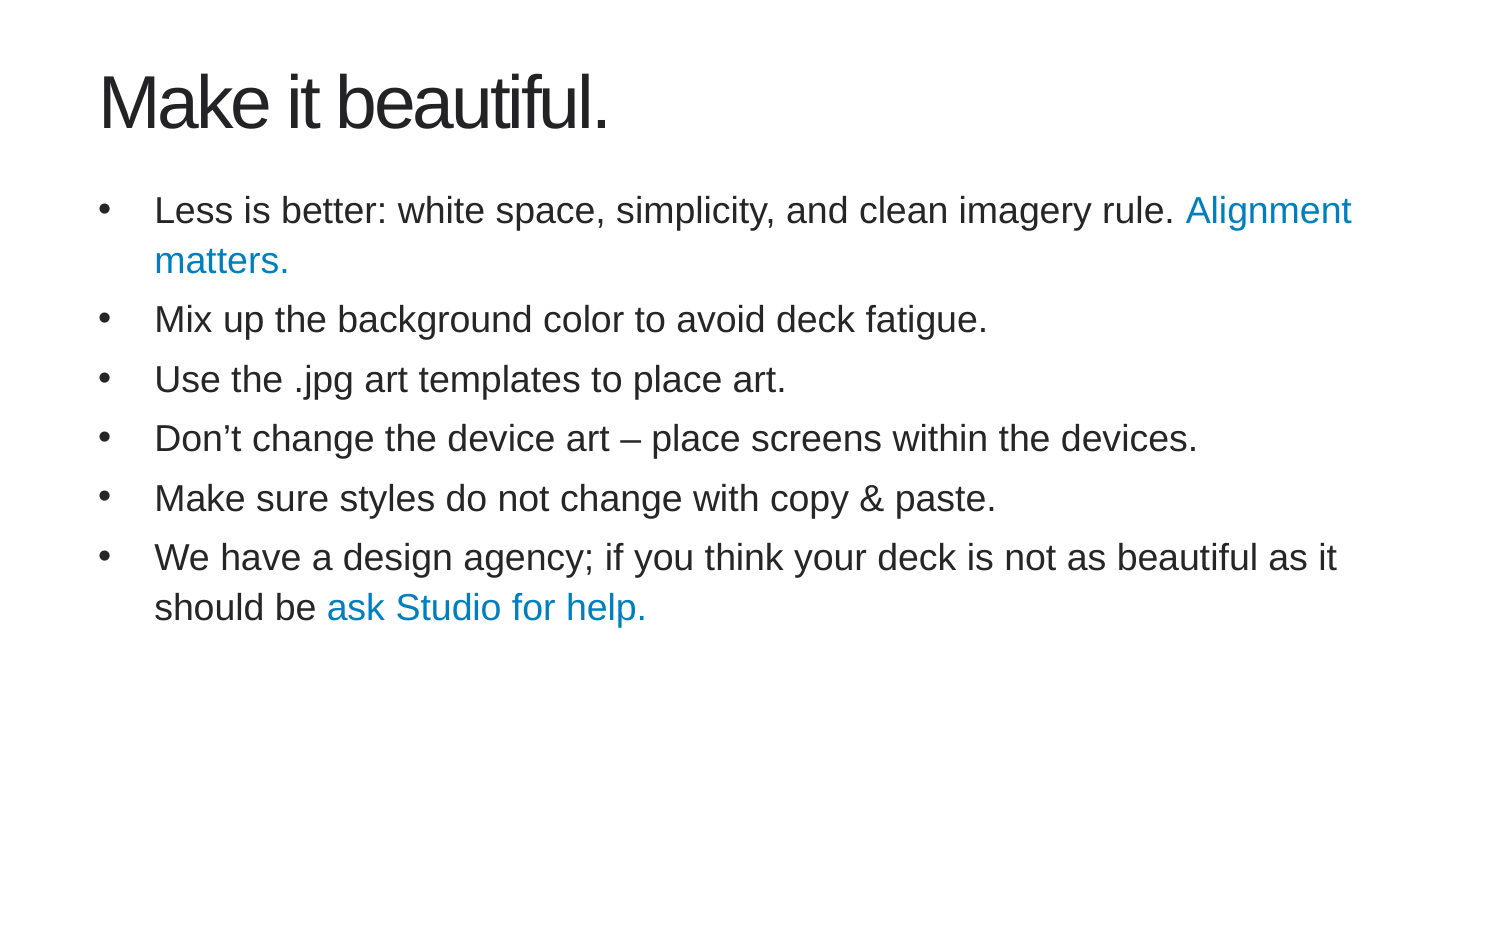

# Make it beautiful.
Less is better: white space, simplicity, and clean imagery rule. Alignment matters.
Mix up the background color to avoid deck fatigue.
Use the .jpg art templates to place art.
Don’t change the device art – place screens within the devices.
Make sure styles do not change with copy & paste.
We have a design agency; if you think your deck is not as beautiful as it should be ask Studio for help.